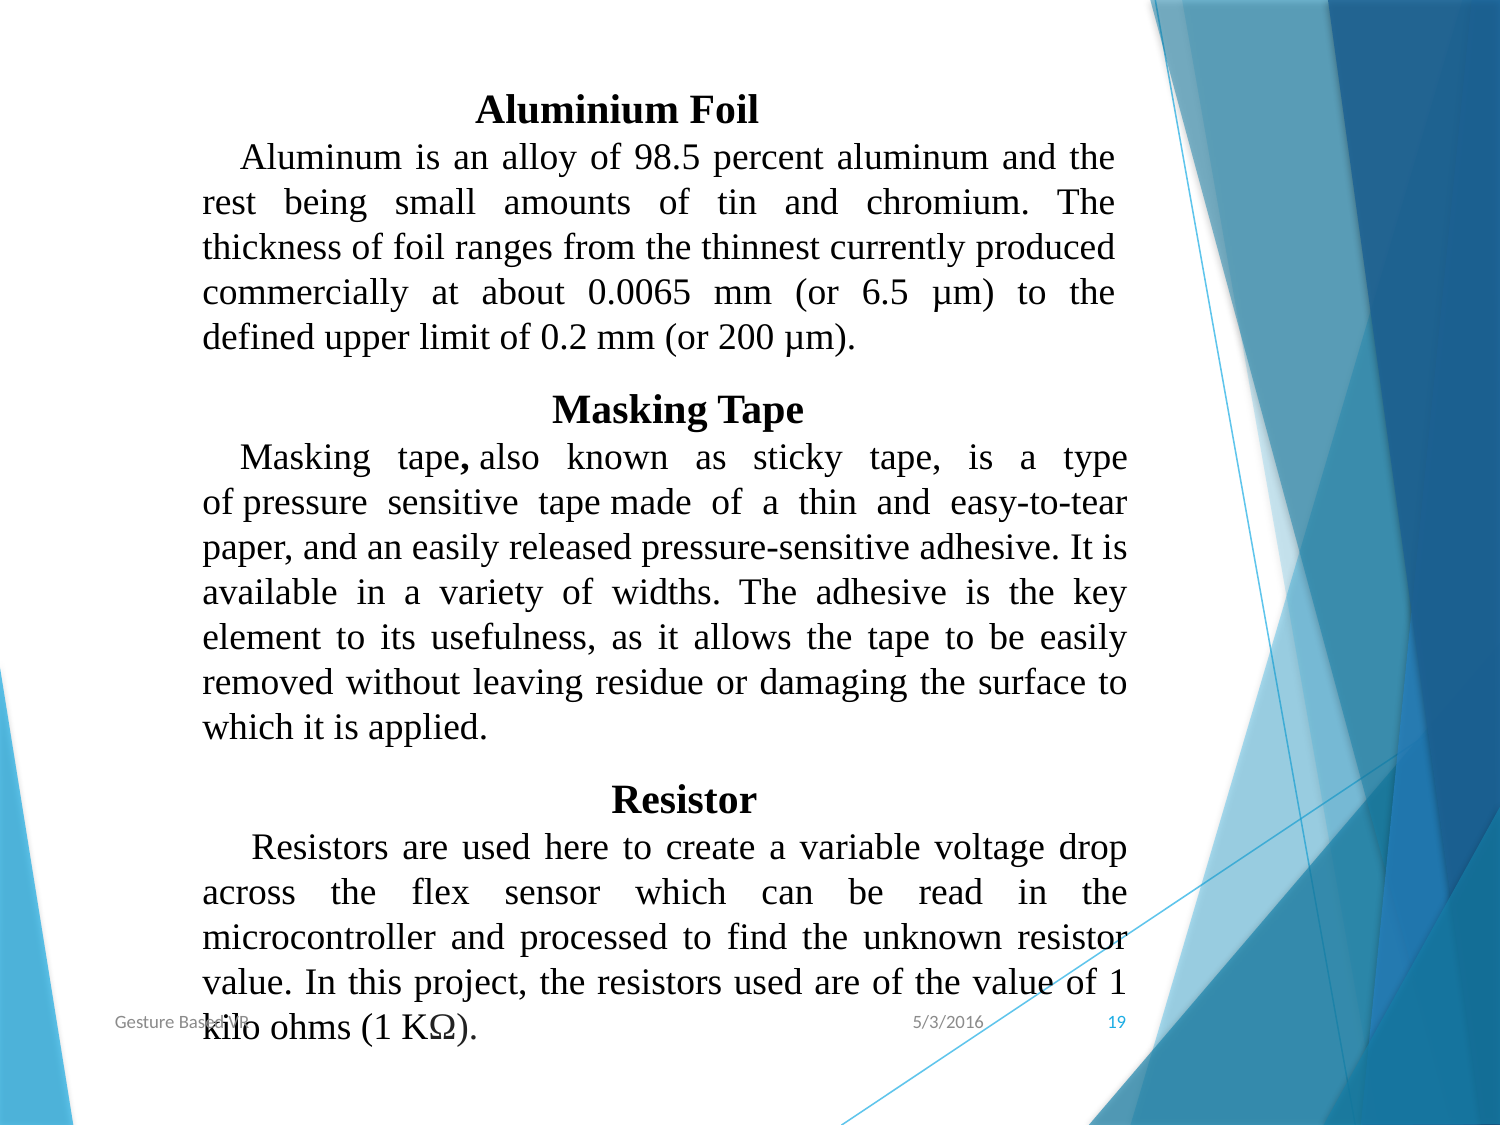

Aluminium Foil
Aluminum is an alloy of 98.5 percent aluminum and the rest being small amounts of tin and chromium. The thickness of foil ranges from the thinnest currently produced commercially at about 0.0065 mm (or 6.5 µm) to the defined upper limit of 0.2 mm (or 200 µm).
Masking Tape
Masking tape, also known as sticky tape, is a type of pressure sensitive tape made of a thin and easy-to-tear paper, and an easily released pressure-sensitive adhesive. It is available in a variety of widths. The adhesive is the key element to its usefulness, as it allows the tape to be easily removed without leaving residue or damaging the surface to which it is applied.
Resistor
 Resistors are used here to create a variable voltage drop across the flex sensor which can be read in the microcontroller and processed to find the unknown resistor value. In this project, the resistors used are of the value of 1 kilo ohms (1 KΩ).
Gesture Based VR
5/3/2016
19